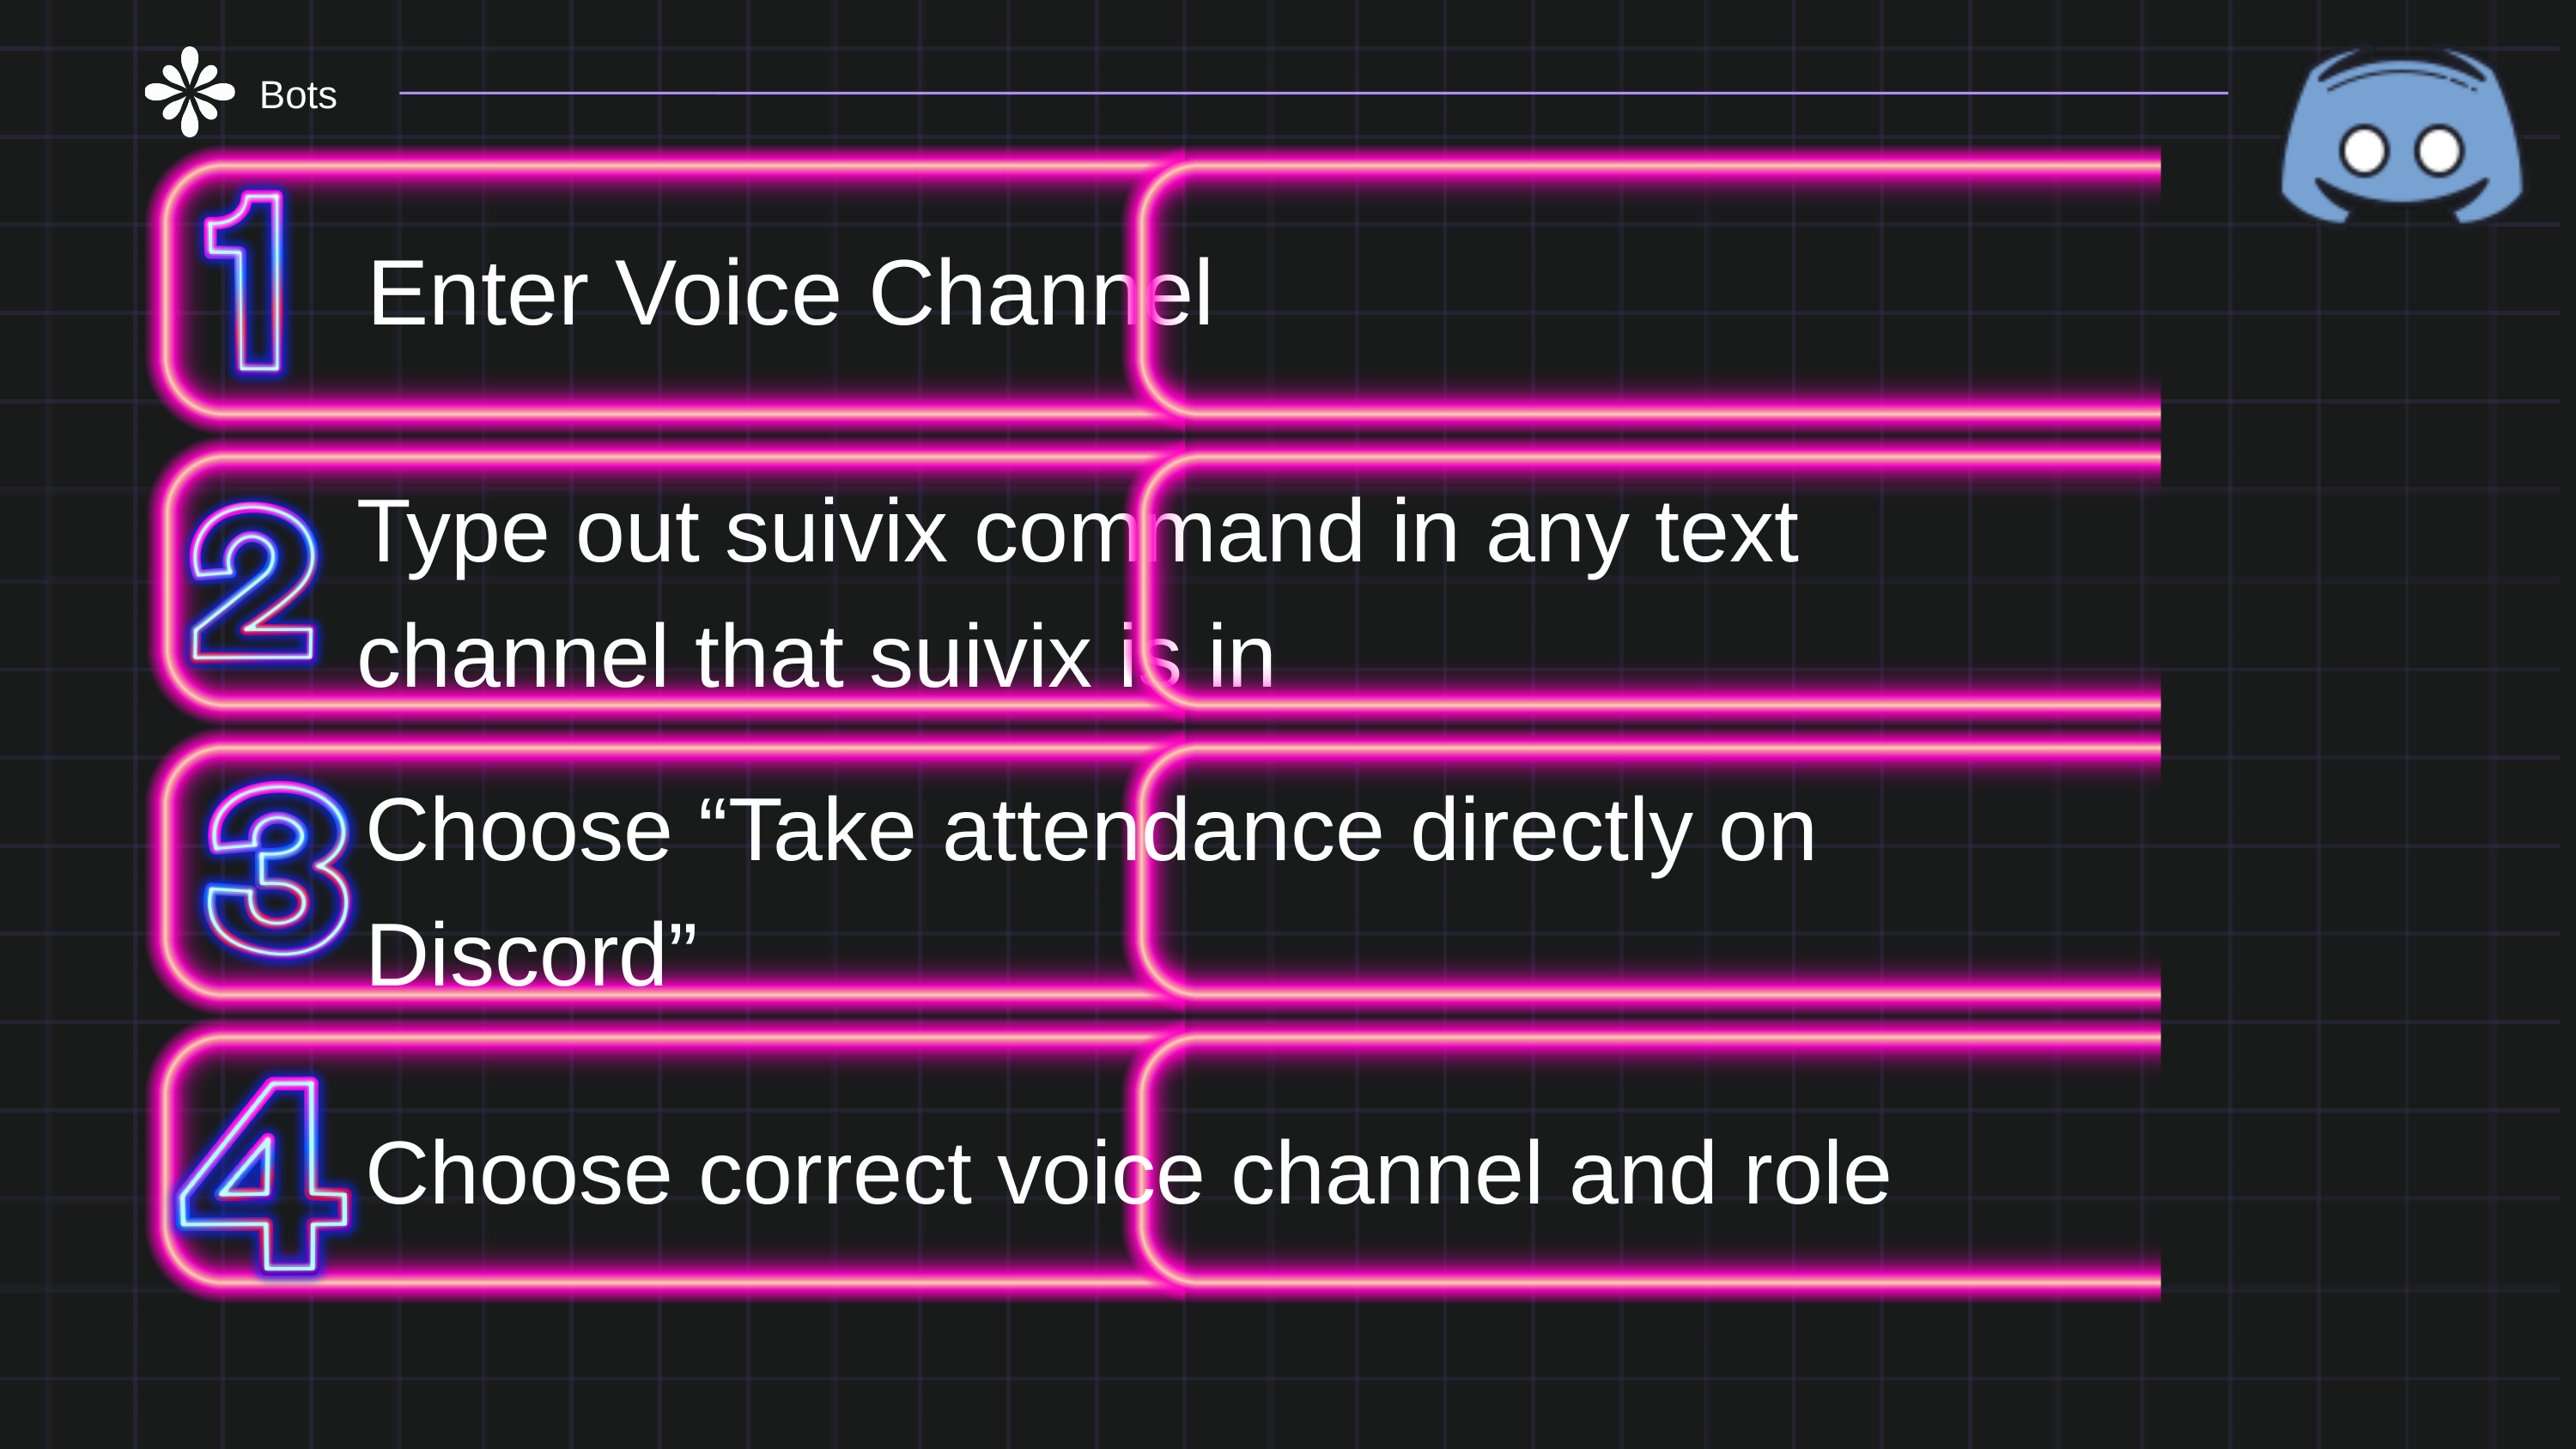

Bots

Enter Voice Channel
Type out suivix command in any text channel that suivix is in

Choose “Take attendance directly on Discord”

Choose correct voice channel and role